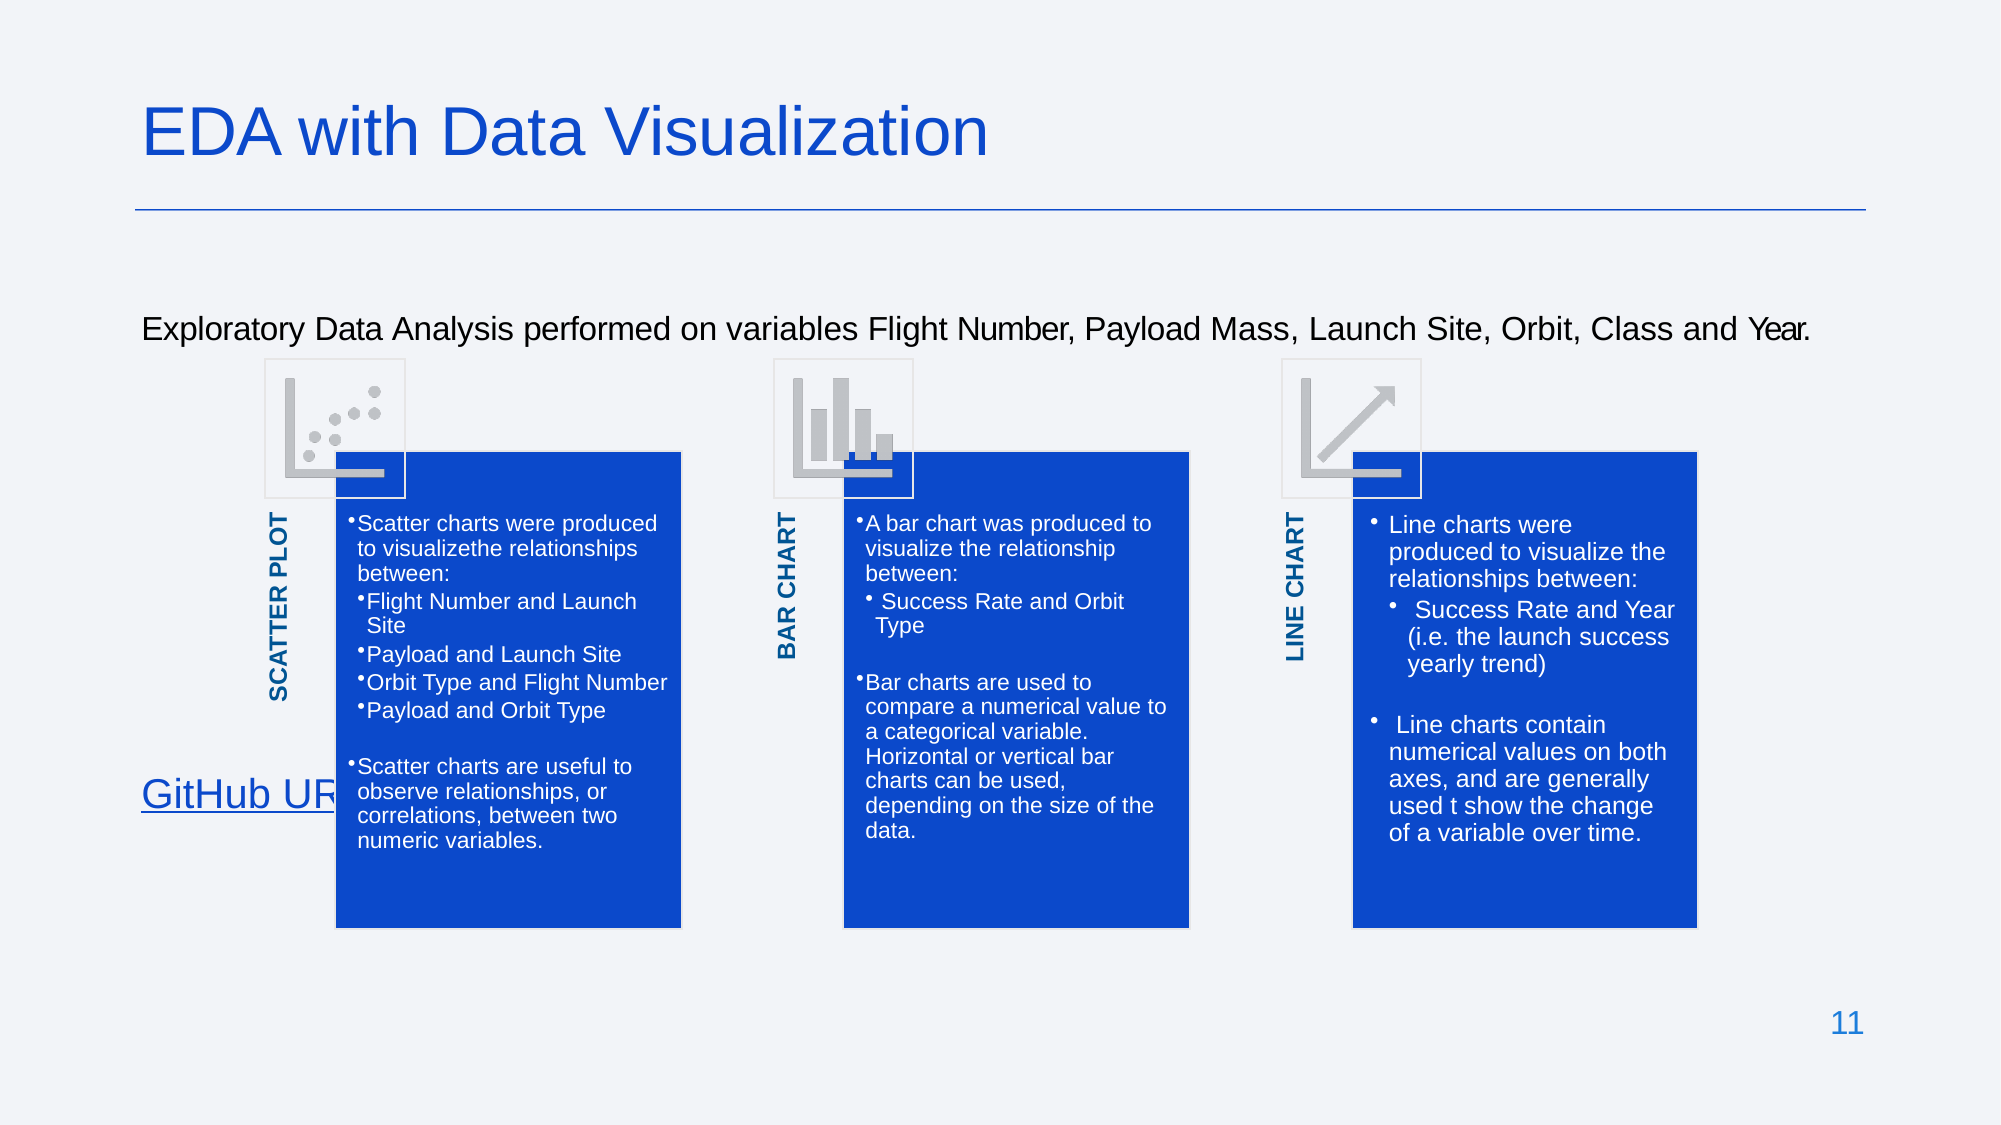

EDA with Data Visualization
Exploratory Data Analysis performed on variables Flight Number, Payload Mass, Launch Site, Orbit, Class and Year.

GitHub URL
SCATTER PLOT
Scatter charts were produced to visualizethe relationships between:
Flight Number and Launch Site
Payload and Launch Site
Orbit Type and Flight Number
Payload and Orbit Type

Scatter charts are useful to observe relationships, or correlations, between two numeric variables.
BAR CHART
A bar chart was produced to visualize the relationship between:
 Success Rate and Orbit Type

Bar charts are used to compare a numerical value to a categorical variable. Horizontal or vertical bar charts can be used, depending on the size of the data.
LINE CHART
Line charts were produced to visualize the relationships between:
 Success Rate and Year (i.e. the launch success yearly trend)

 Line charts contain numerical values on both axes, and are generally used t show the change of a variable over time.
11